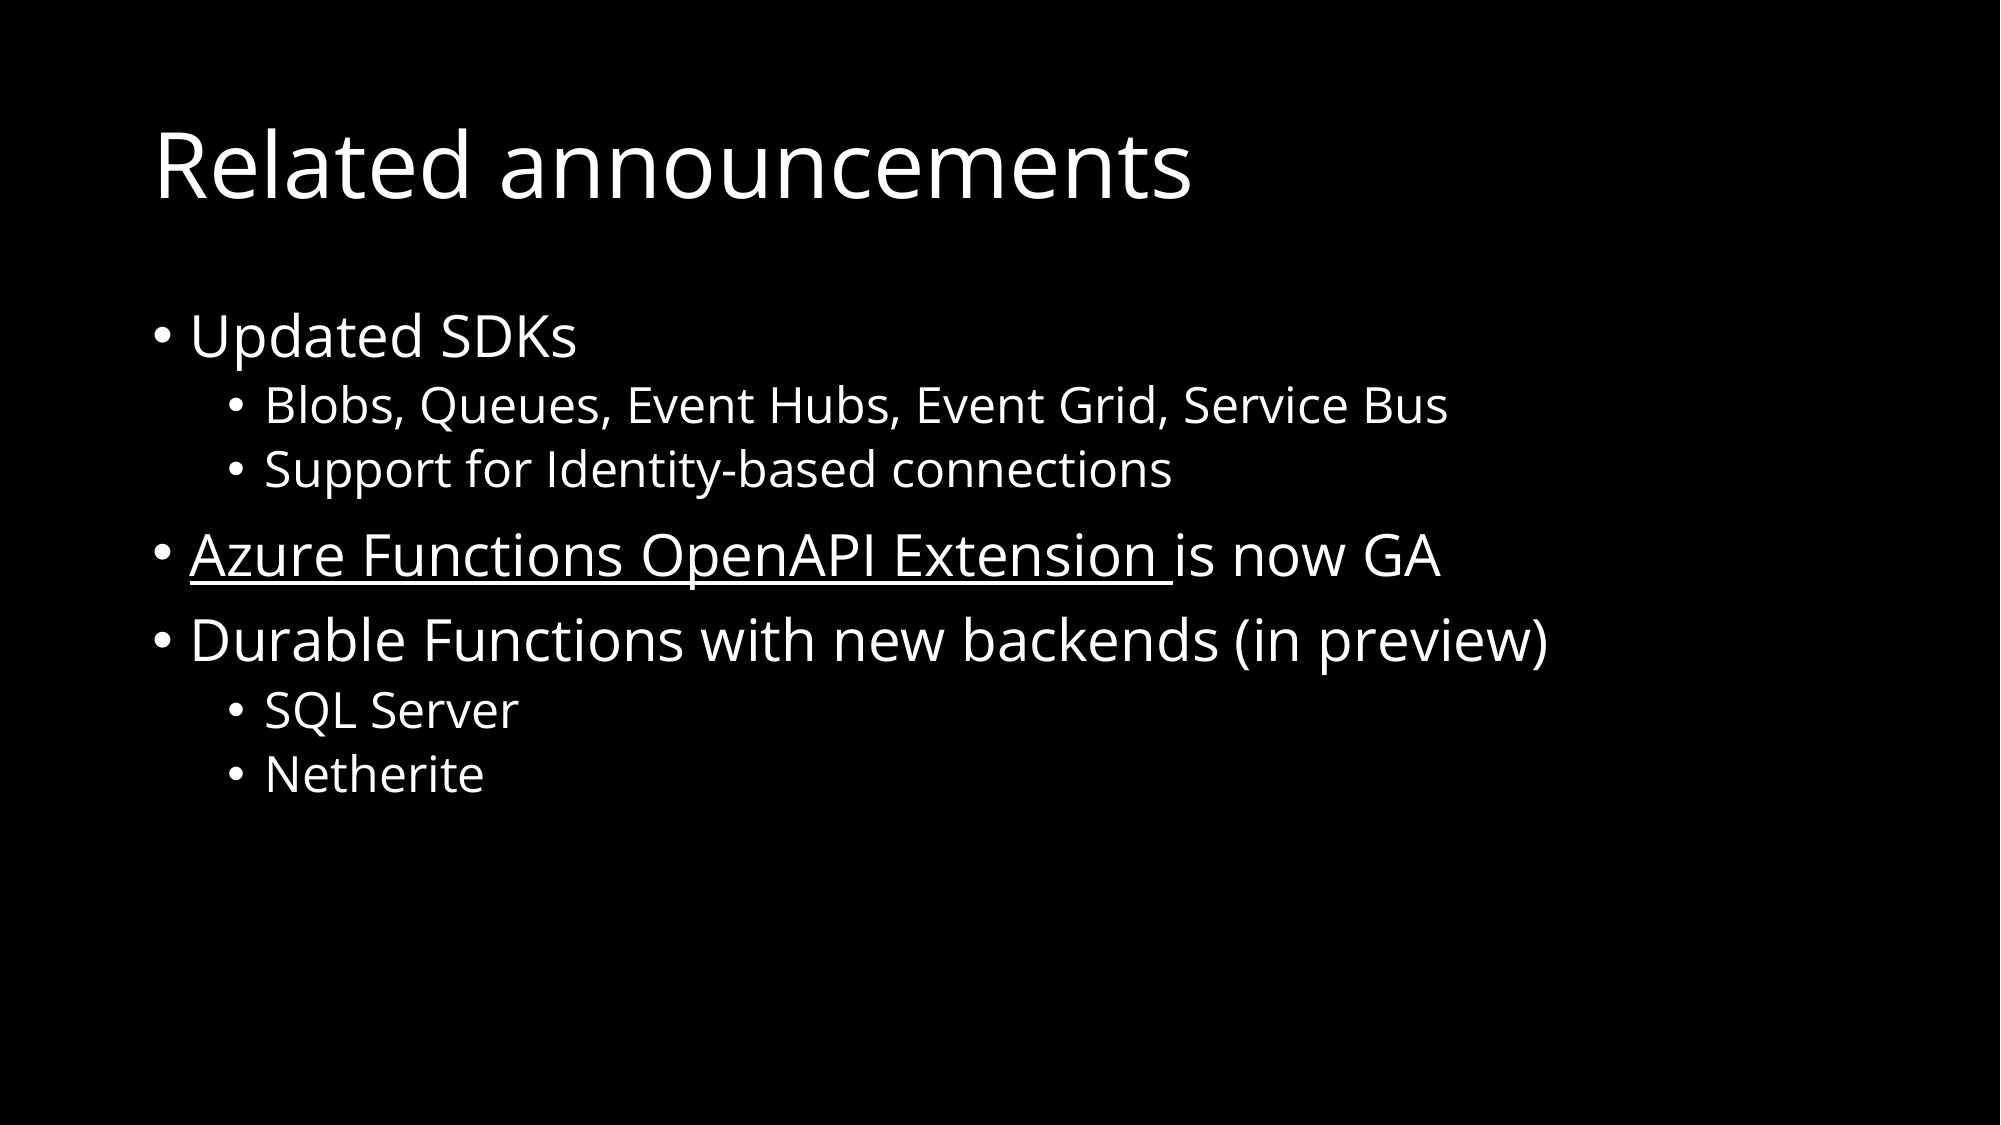

# Related announcements
Updated SDKs
Blobs, Queues, Event Hubs, Event Grid, Service Bus
Support for Identity-based connections
Azure Functions OpenAPI Extension is now GA
Durable Functions with new backends (in preview)
SQL Server
Netherite